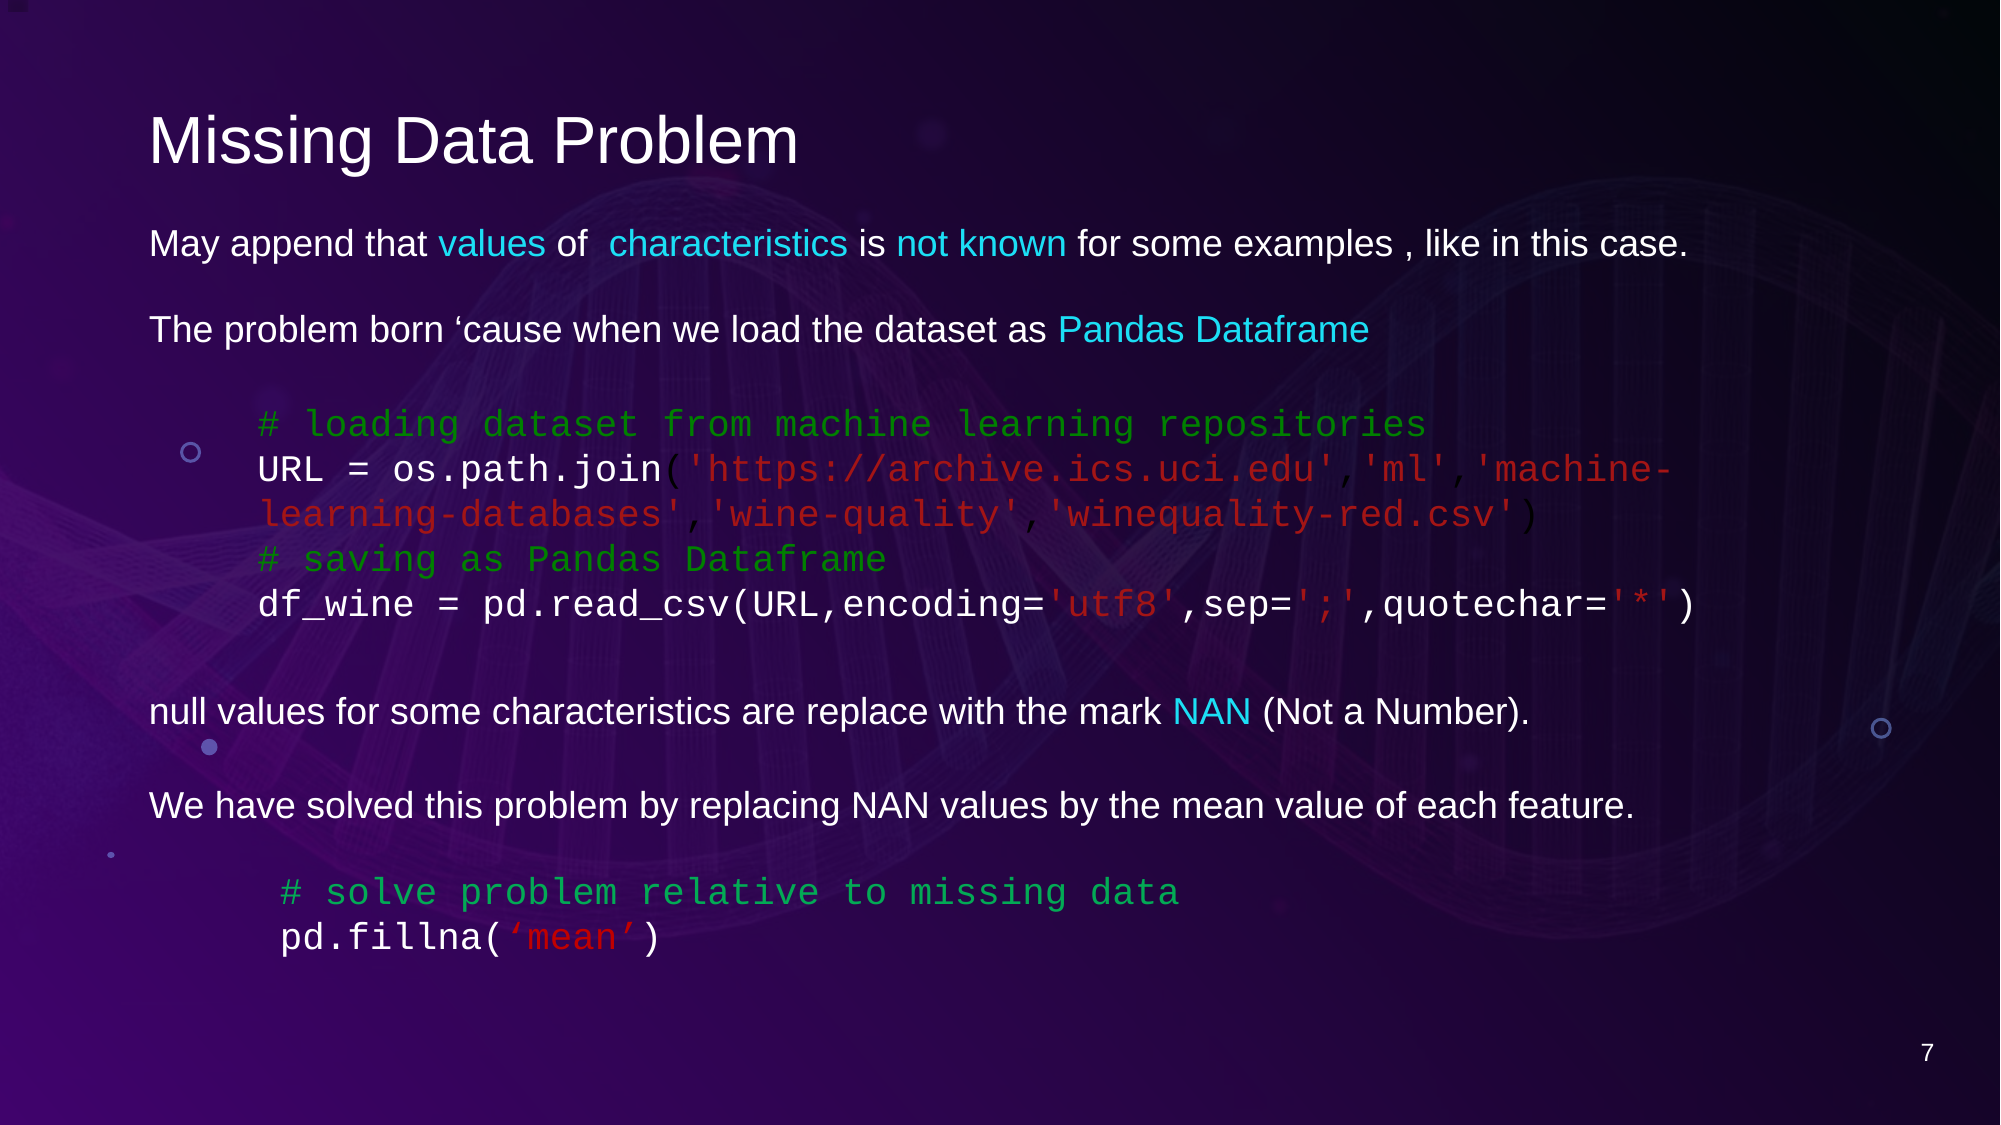

Missing Data Problem
May append that values of  characteristics is not known for some examples , like in this case.
The problem born ‘cause when we load the dataset as Pandas Dataframe
# loading dataset from machine learning repositories
URL = os.path.join('https://archive.ics.uci.edu','ml','machine-learning-databases','wine-quality','winequality-red.csv')
# saving as Pandas Dataframe
df_wine = pd.read_csv(URL,encoding='utf8',sep=';',quotechar='*')

null values for some characteristics are replace with the mark NAN (Not a Number).
We have solved this problem by replacing NAN values by the mean value of each feature.
# solve problem relative to missing data
pd.fillna(‘mean’)
7